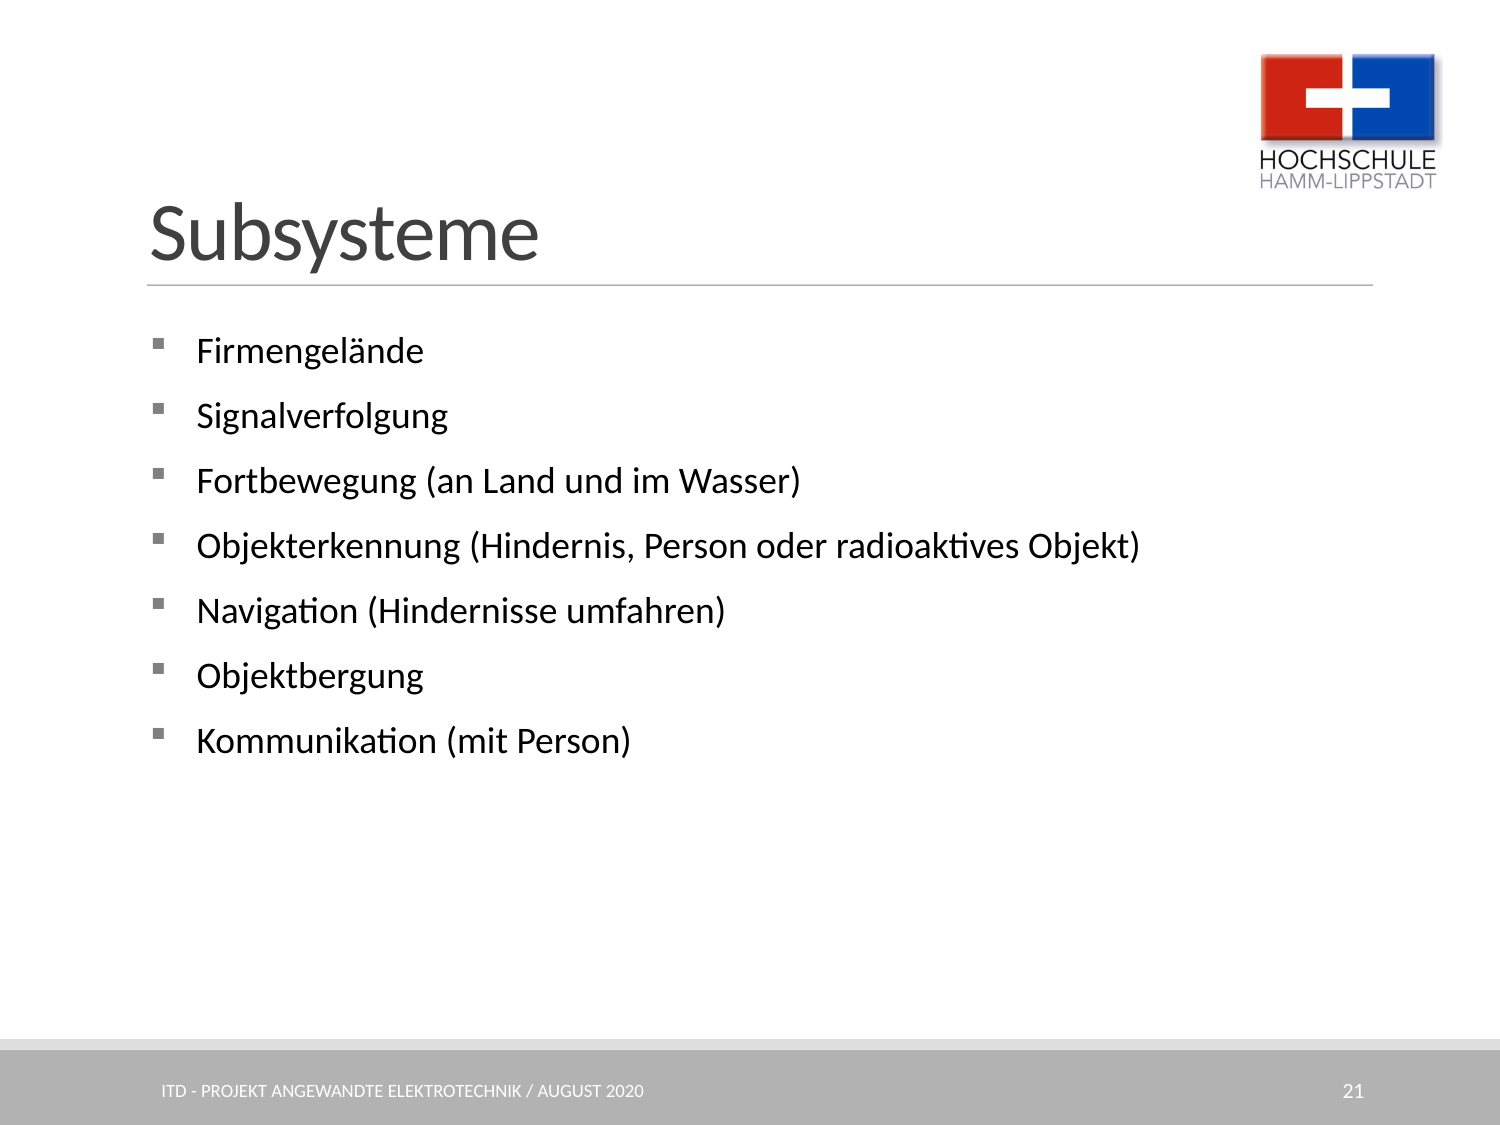

Subsysteme
Firmengelände

Signalverfolgung

Fortbewegung (an Land und im Wasser)

Objekterkennung (Hindernis, Person oder radioaktives Objekt)

Navigation (Hindernisse umfahren)

Objektbergung

Kommunikation (mit Person)
ITD - Projekt angewandte Elektrotechnik / August 2020
21